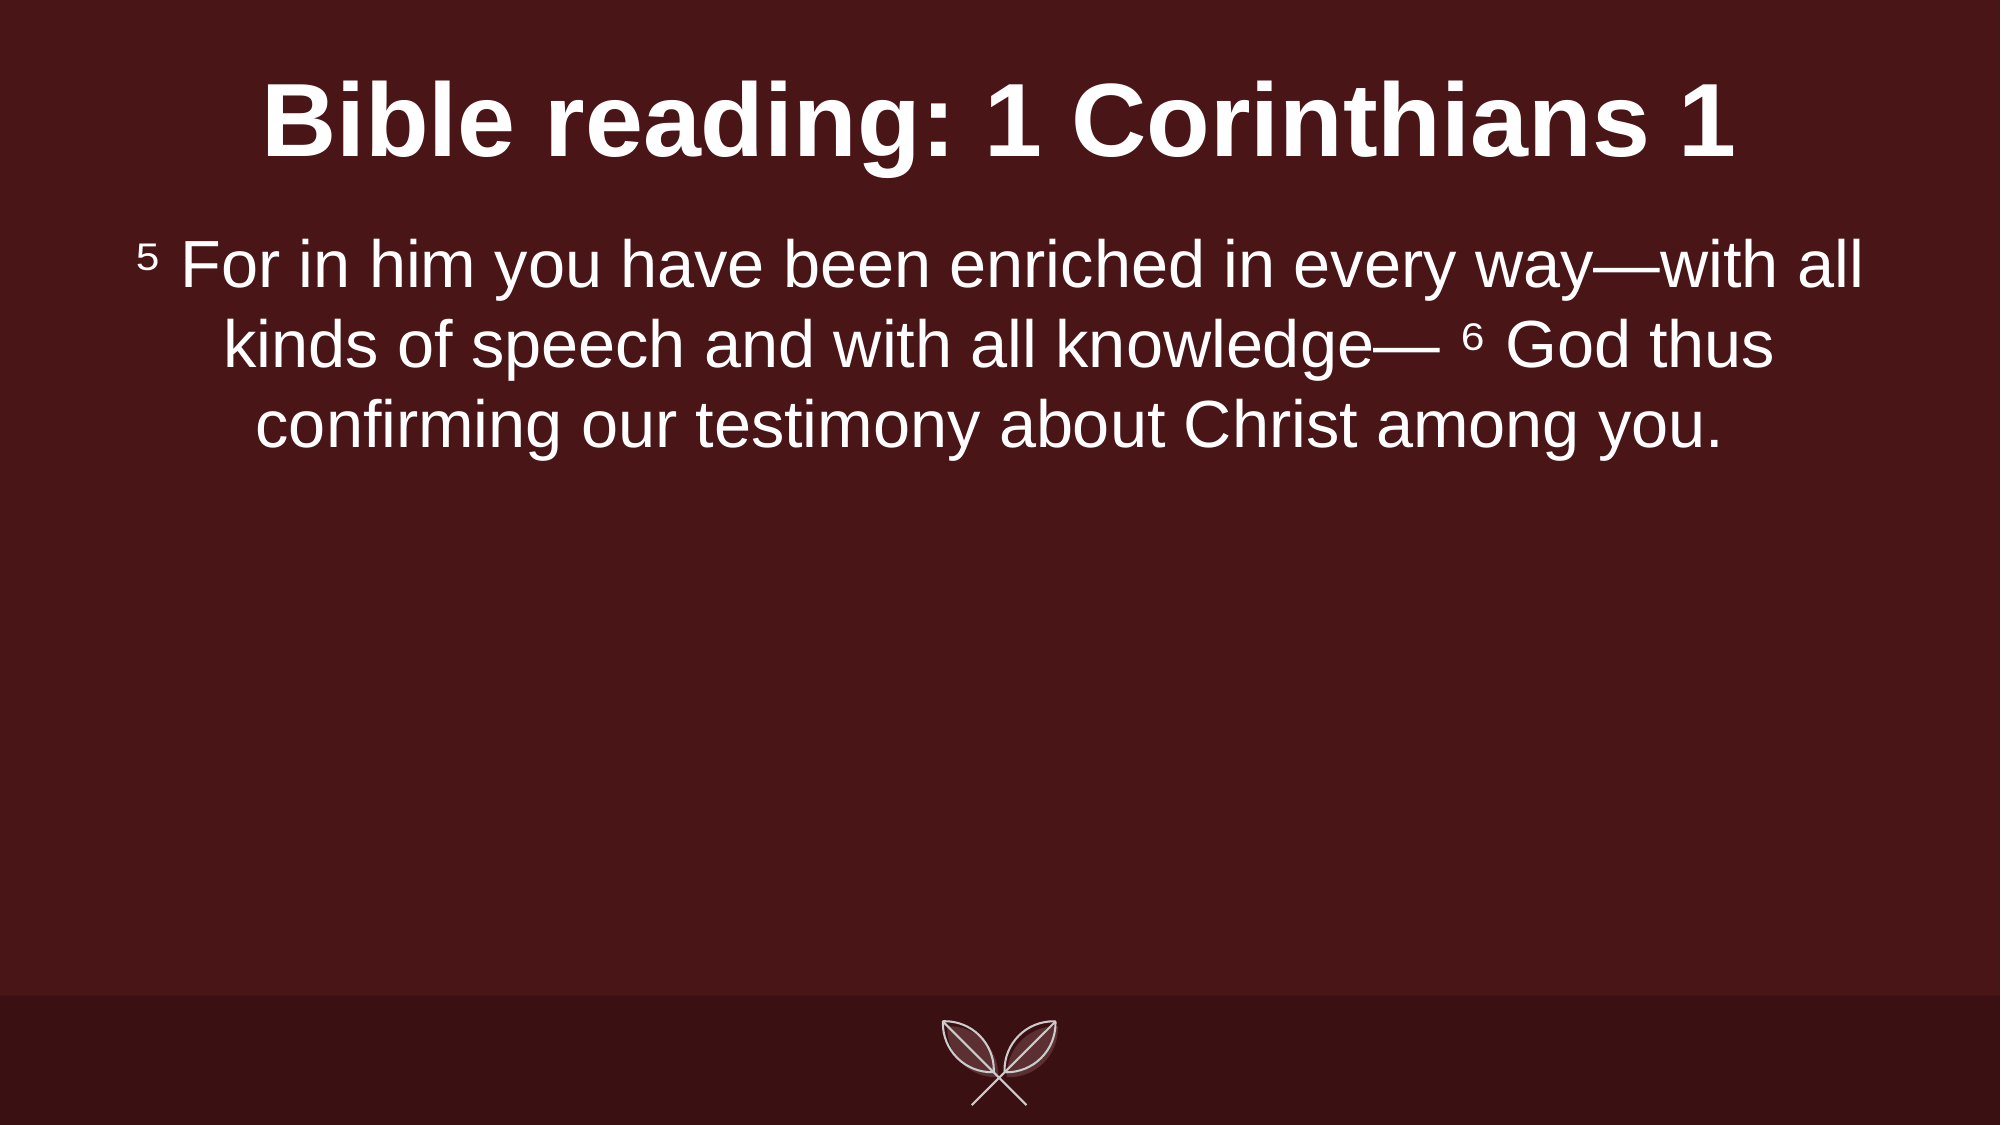

Bible reading: 1 Corinthians 1
⁵ For in him you have been enriched in every way—with all kinds of speech and with all knowledge— ⁶ God thus confirming our testimony about Christ among you.